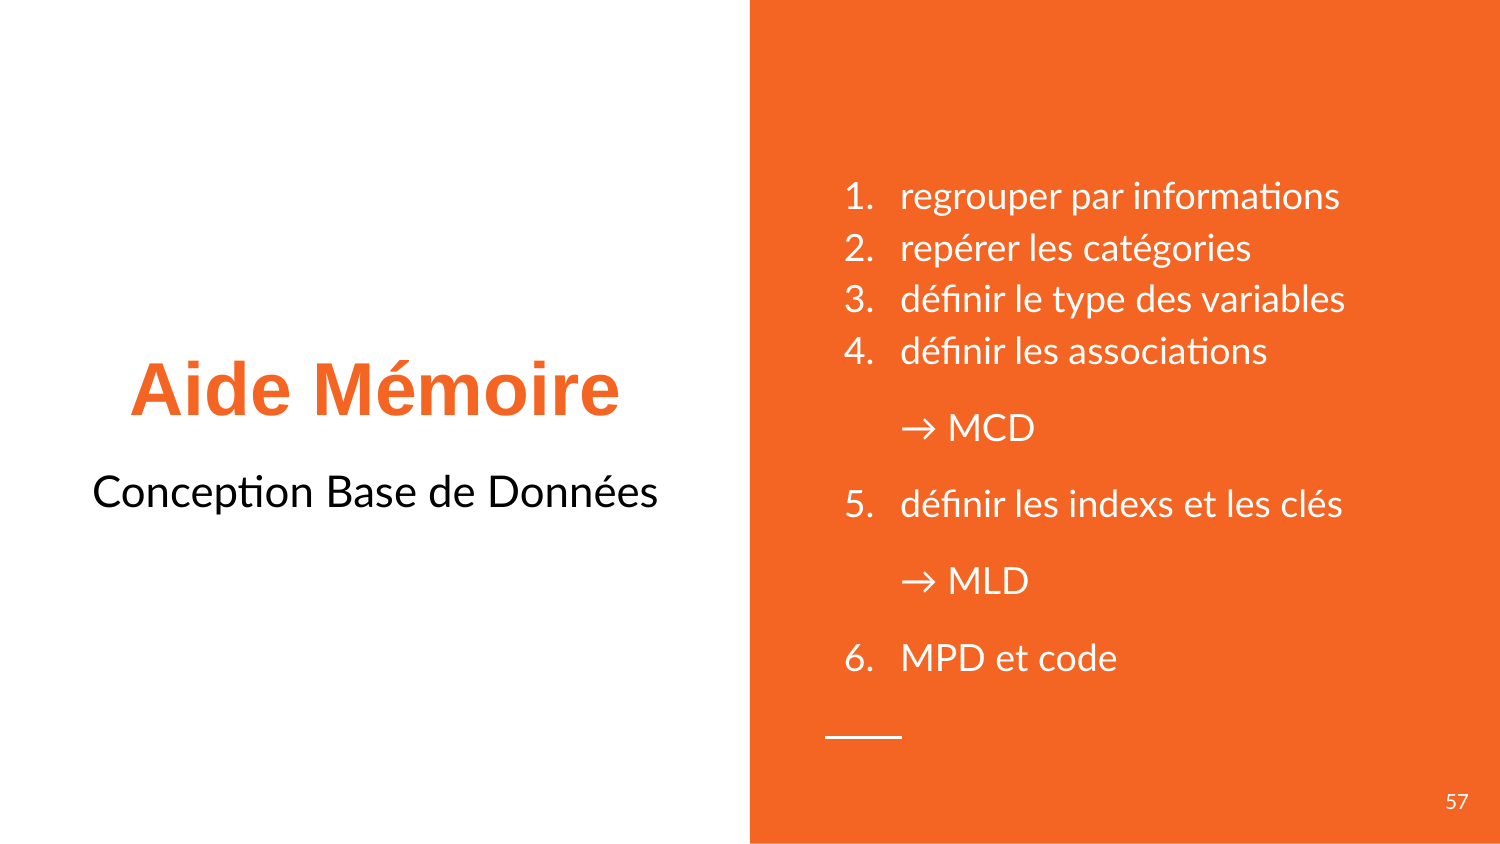

regrouper par informations
repérer les catégories
définir le type des variables
définir les associations
→ MCD
définir les indexs et les clés
→ MLD
MPD et code
# Aide Mémoire
Conception Base de Données
57